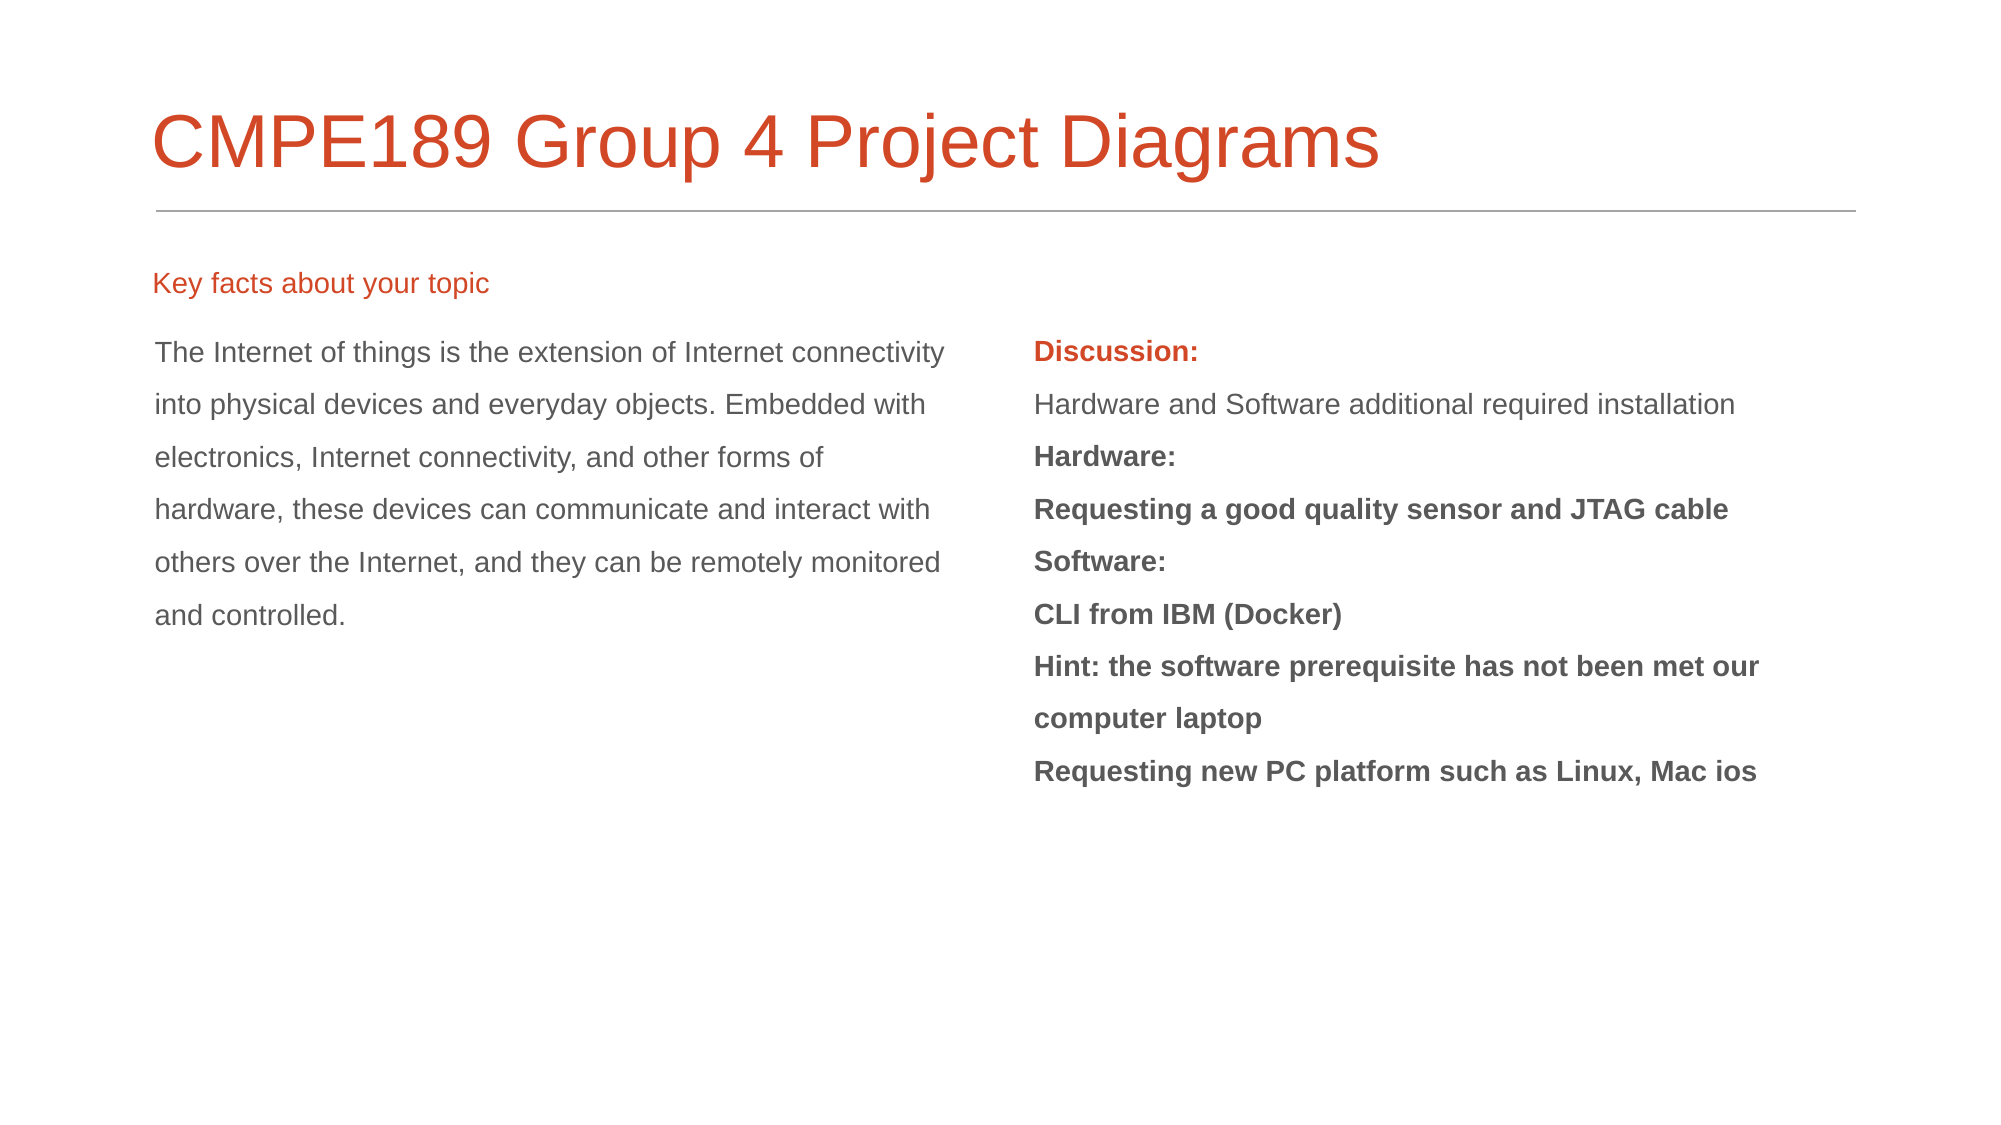

# CMPE189 Group 4 Project Diagrams
Key facts about your topic
The Internet of things is the extension of Internet connectivity into physical devices and everyday objects. Embedded with electronics, Internet connectivity, and other forms of hardware, these devices can communicate and interact with others over the Internet, and they can be remotely monitored and controlled.
Discussion:
Hardware and Software additional required installation
Hardware:
Requesting a good quality sensor and JTAG cable
Software:
CLI from IBM (Docker)
Hint: the software prerequisite has not been met our computer laptop
Requesting new PC platform such as Linux, Mac ios